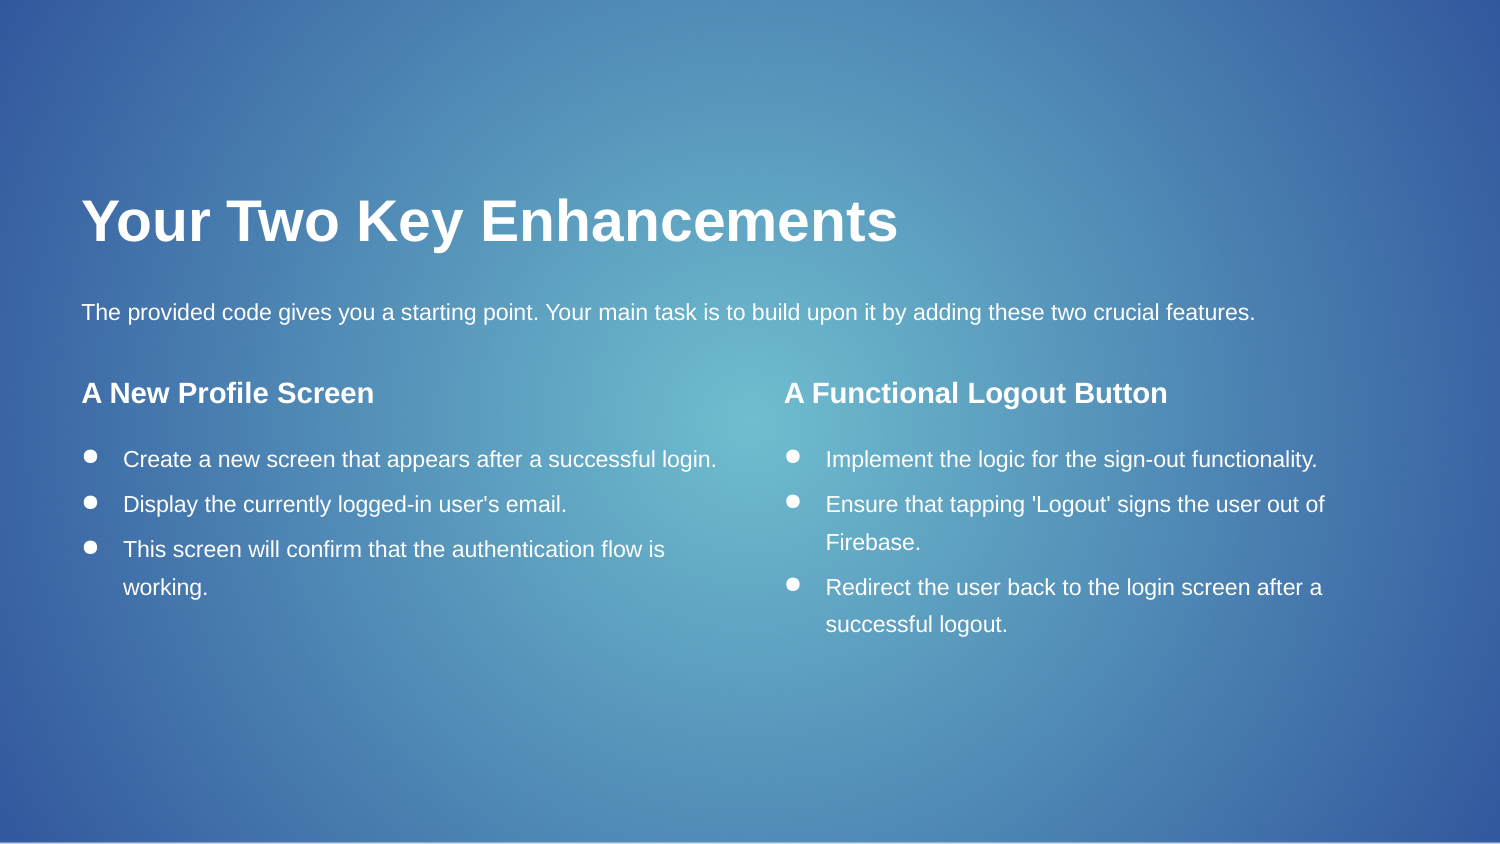

Your Two Key Enhancements
The provided code gives you a starting point. Your main task is to build upon it by adding these two crucial features.
A New Profile Screen
A Functional Logout Button
Create a new screen that appears after a successful login.
Implement the logic for the sign-out functionality.
Display the currently logged-in user's email.
Ensure that tapping 'Logout' signs the user out of Firebase.
This screen will confirm that the authentication flow is working.
Redirect the user back to the login screen after a successful logout.